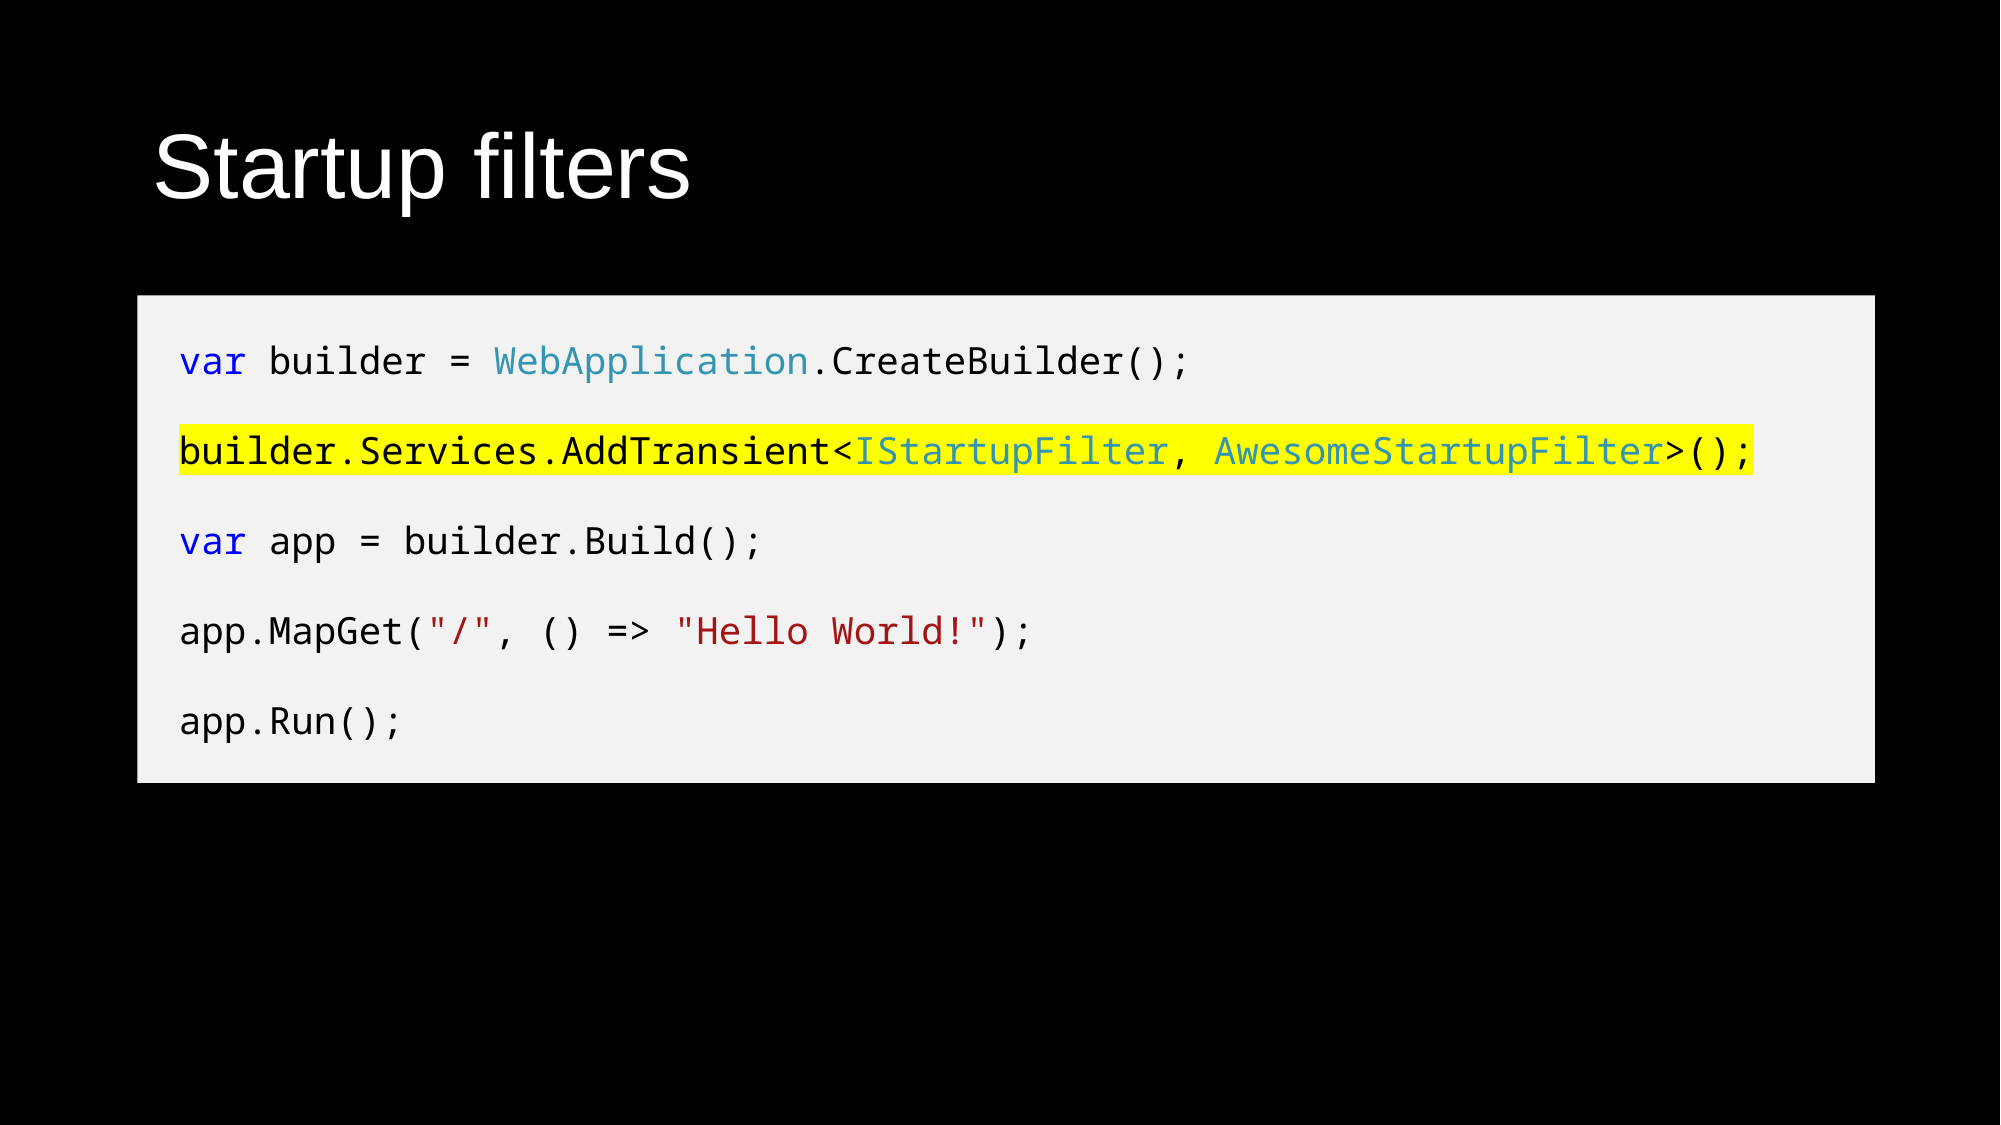

# Startup filters
var builder = WebApplication.CreateBuilder();

builder.Services.AddTransient<IStartupFilter, AwesomeStartupFilter>();

var app = builder.Build();

app.MapGet("/", () => "Hello World!");

app.Run();